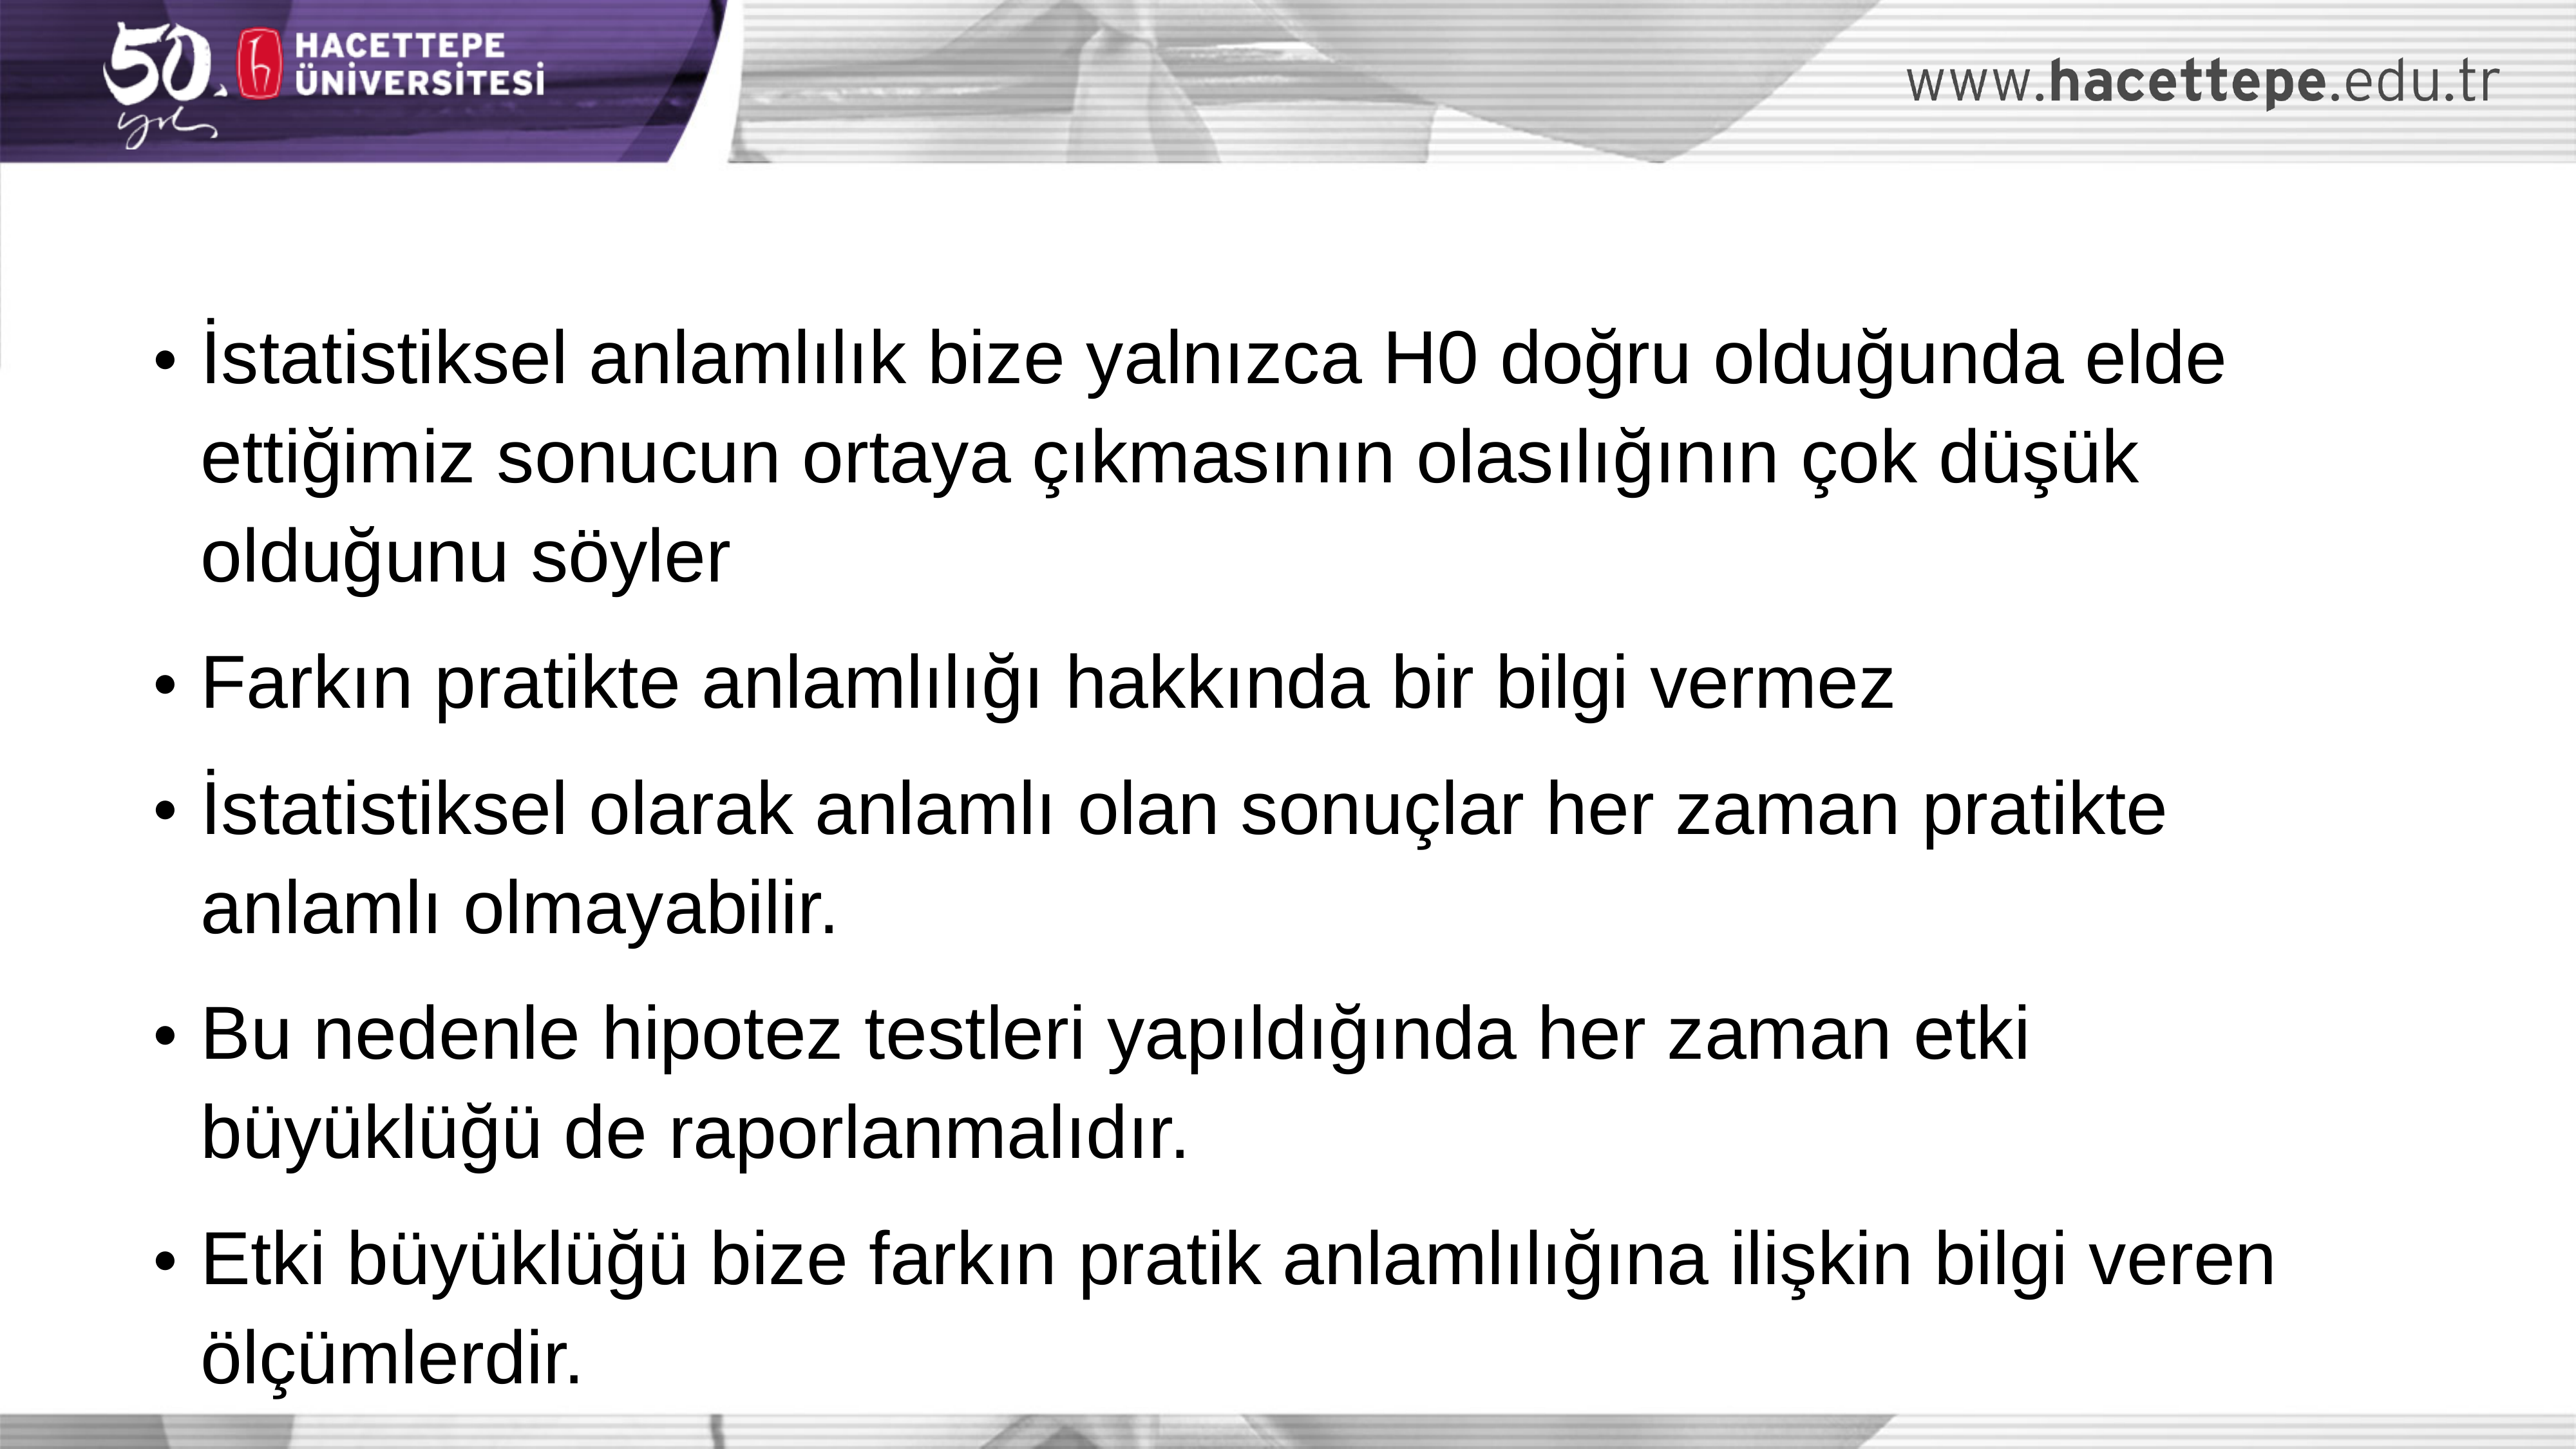

İstatistiksel anlamlılık bize yalnızca H0 doğru olduğunda elde ettiğimiz sonucun ortaya çıkmasının olasılığının çok düşük olduğunu söyler
Farkın pratikte anlamlılığı hakkında bir bilgi vermez
İstatistiksel olarak anlamlı olan sonuçlar her zaman pratikte anlamlı olmayabilir.
Bu nedenle hipotez testleri yapıldığında her zaman etki büyüklüğü de raporlanmalıdır.
Etki büyüklüğü bize farkın pratik anlamlılığına ilişkin bilgi veren ölçümlerdir.